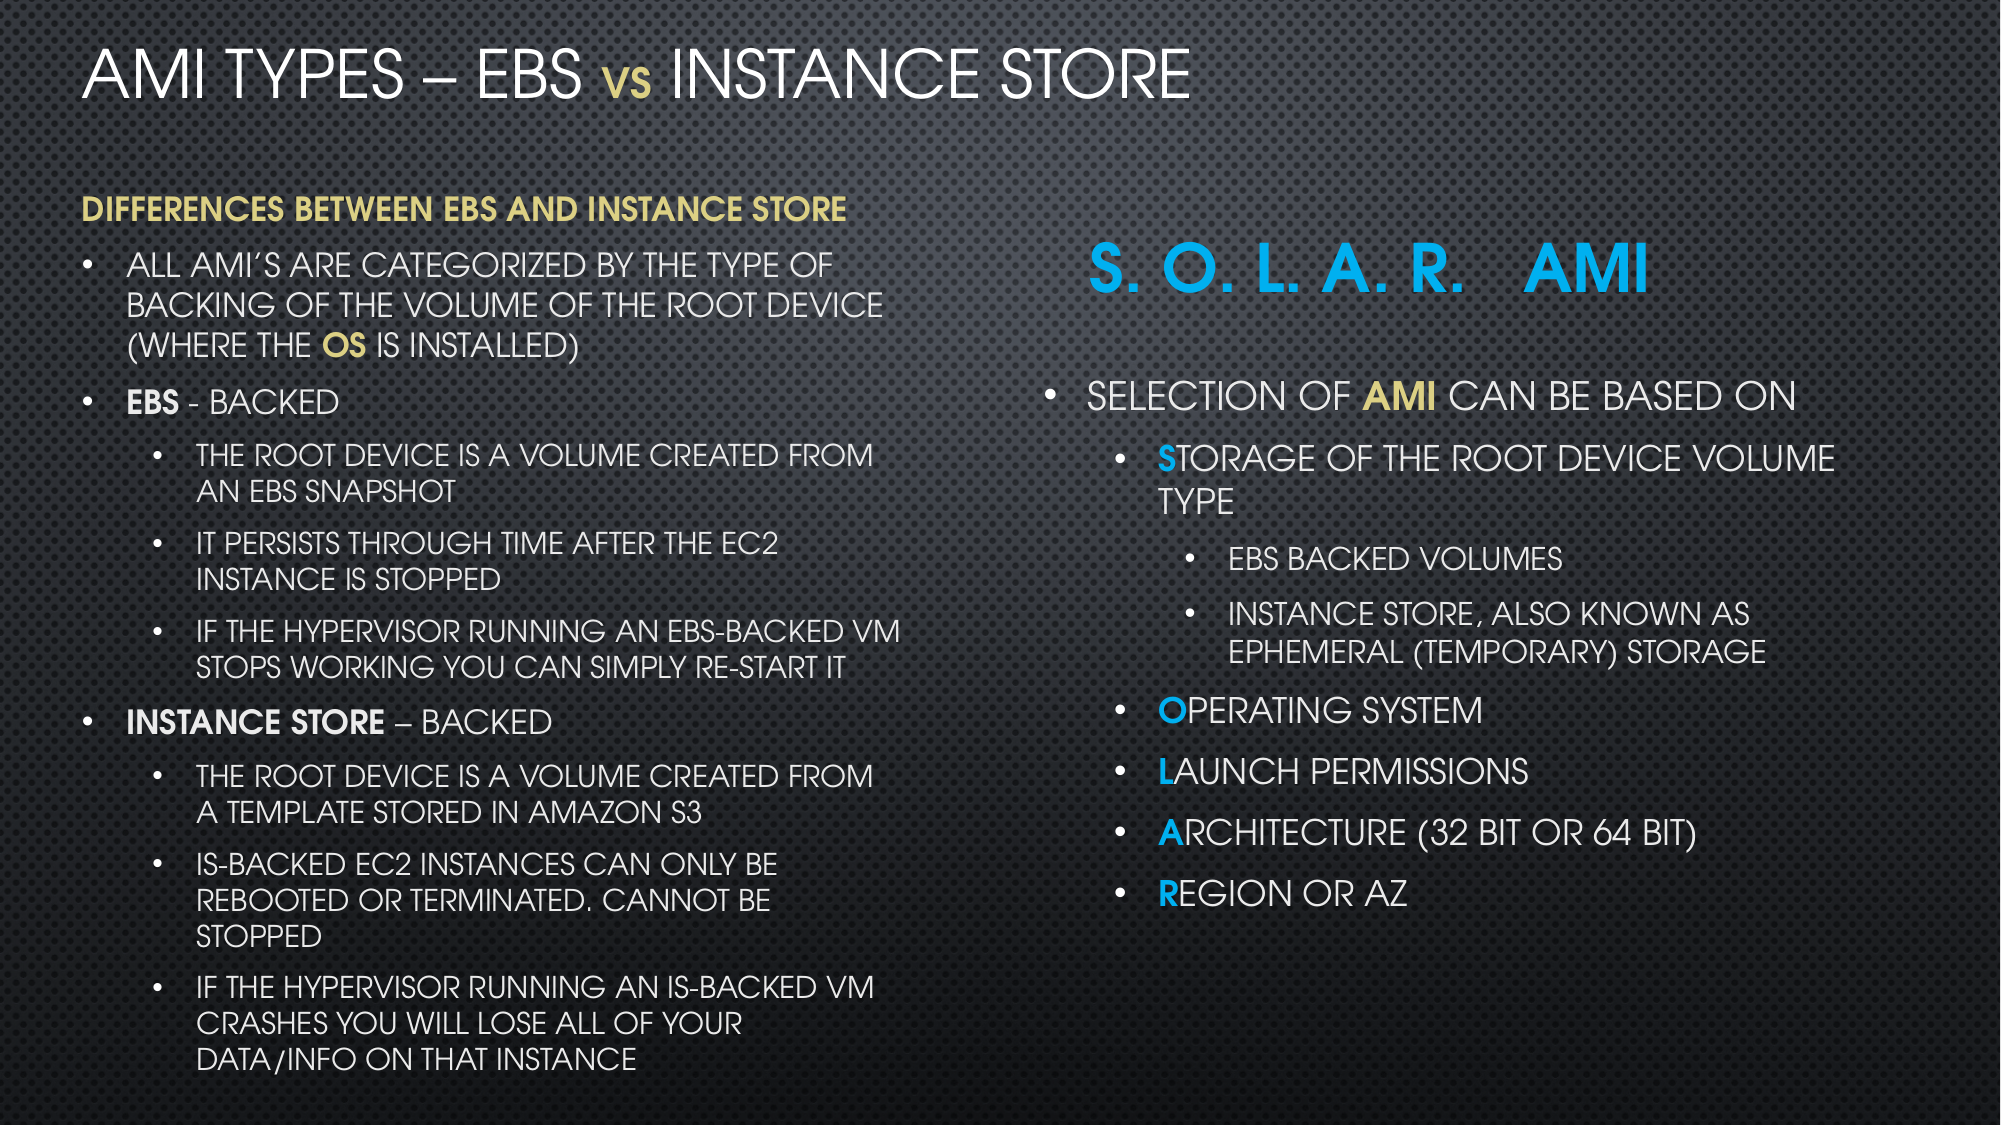

# AMI Types – EBS VS instance store

Differences between EBS and Instance Store
All AMI’s are categorized by the type of backing of the volume of the root device (where the OS is installed)
EBS - backed
The root device is a volume created from an EBS snapshot
It persists through time after the EC2 instance is stopped
If the Hypervisor running an EBS-backed VM stops working you can simply re-start it
Instance Store – backed
The root device is a volume created from a template stored in Amazon S3
IS-backed EC2 instances can only be rebooted or terminated. Cannot be stopped
If the Hypervisor running an IS-backed VM crashes you will lose all of your data/info on that instance

S. O. L. A. R.   AMI

Selection of AMI can be based on
Storage of the root device volume type
EBS backed volumes
Instance Store, also known as Ephemeral (temporary) Storage
Operating System
Launch Permissions
Architecture (32 bit or 64 bit)
Region or AZ